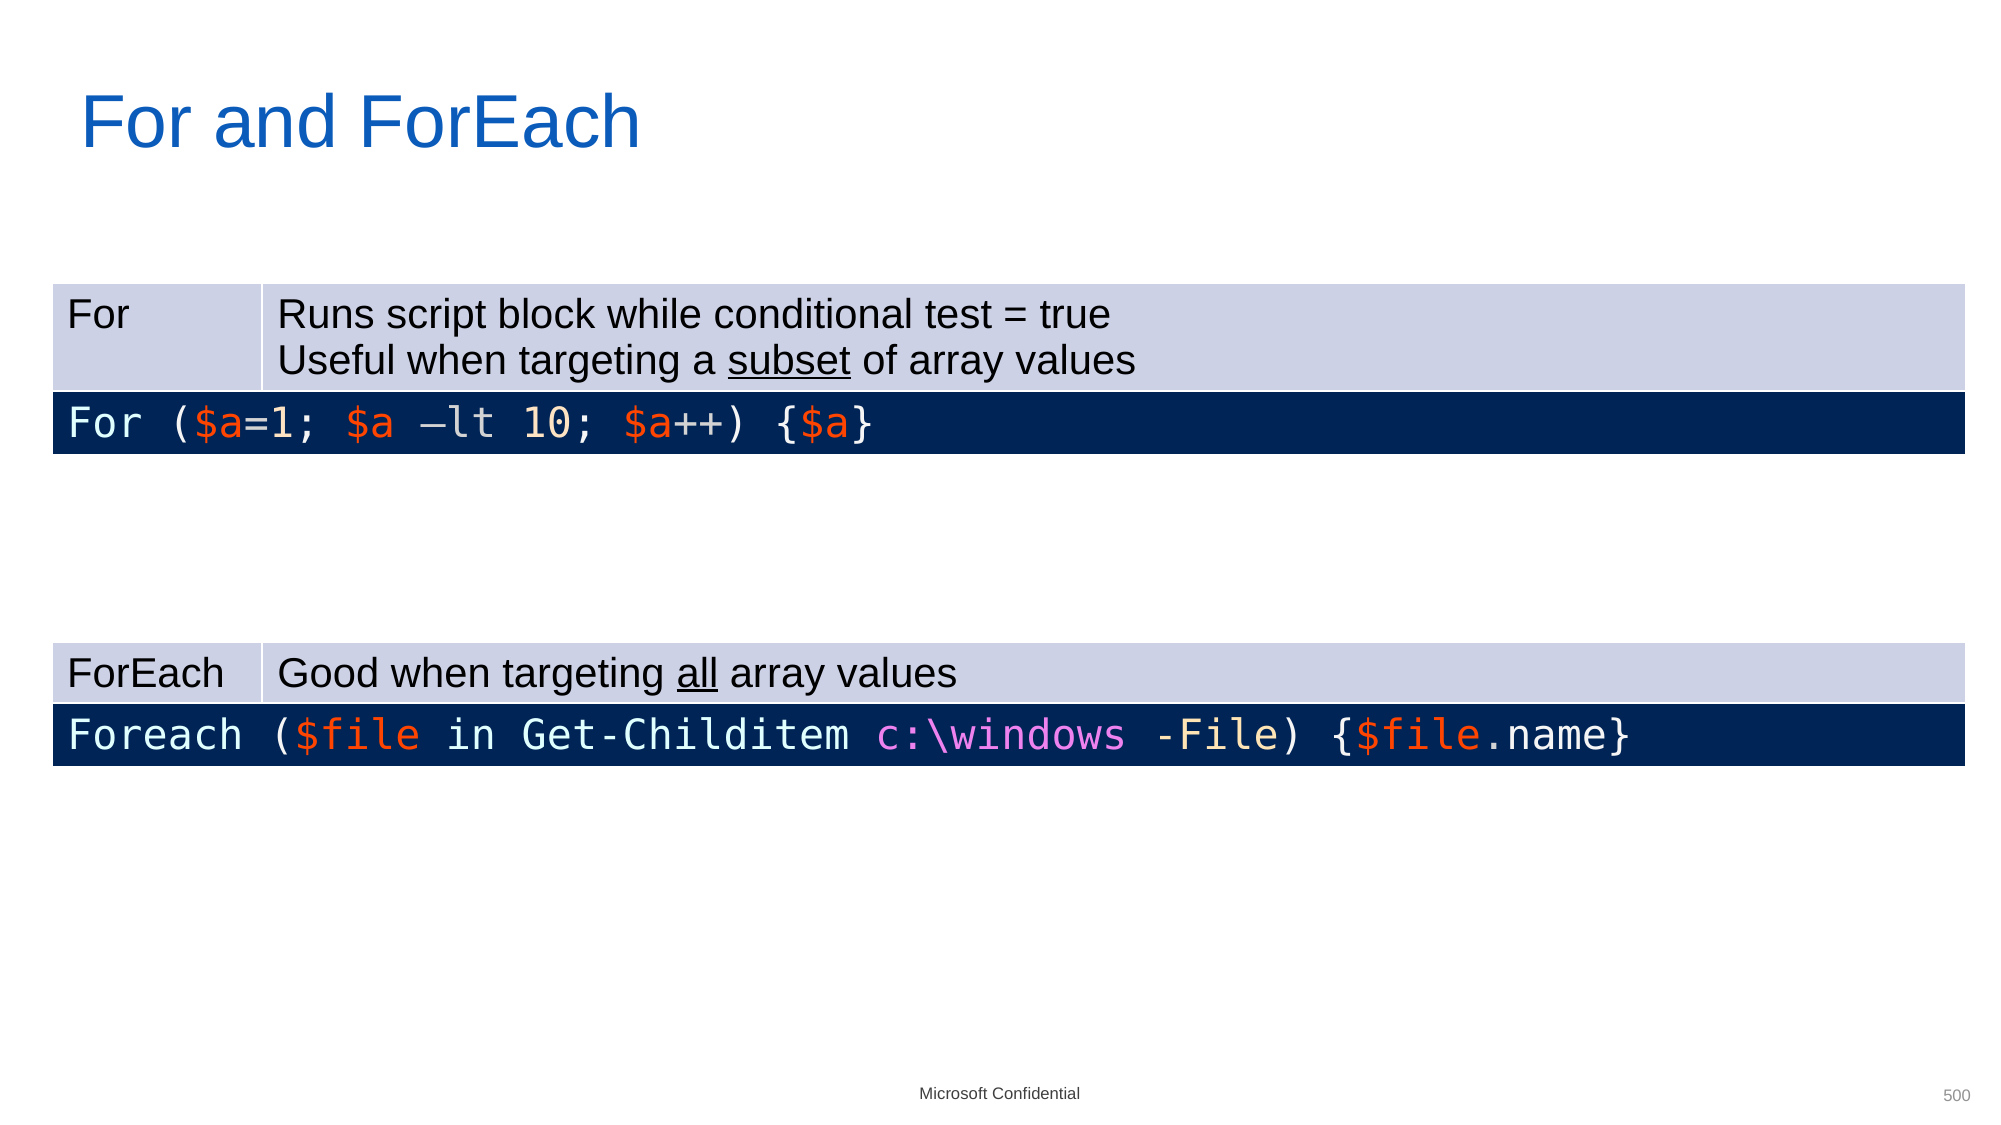

# For and ForEach
| For | Runs script block while conditional test = true Useful when targeting a subset of array values |
| --- | --- |
| For ($a=1; $a –lt 10; $a++) {$a} |  |
| ForEach | Good when targeting all array values |
| --- | --- |
| Foreach ($file in Get-Childitem c:\windows -File) {$file.name} |  |
500